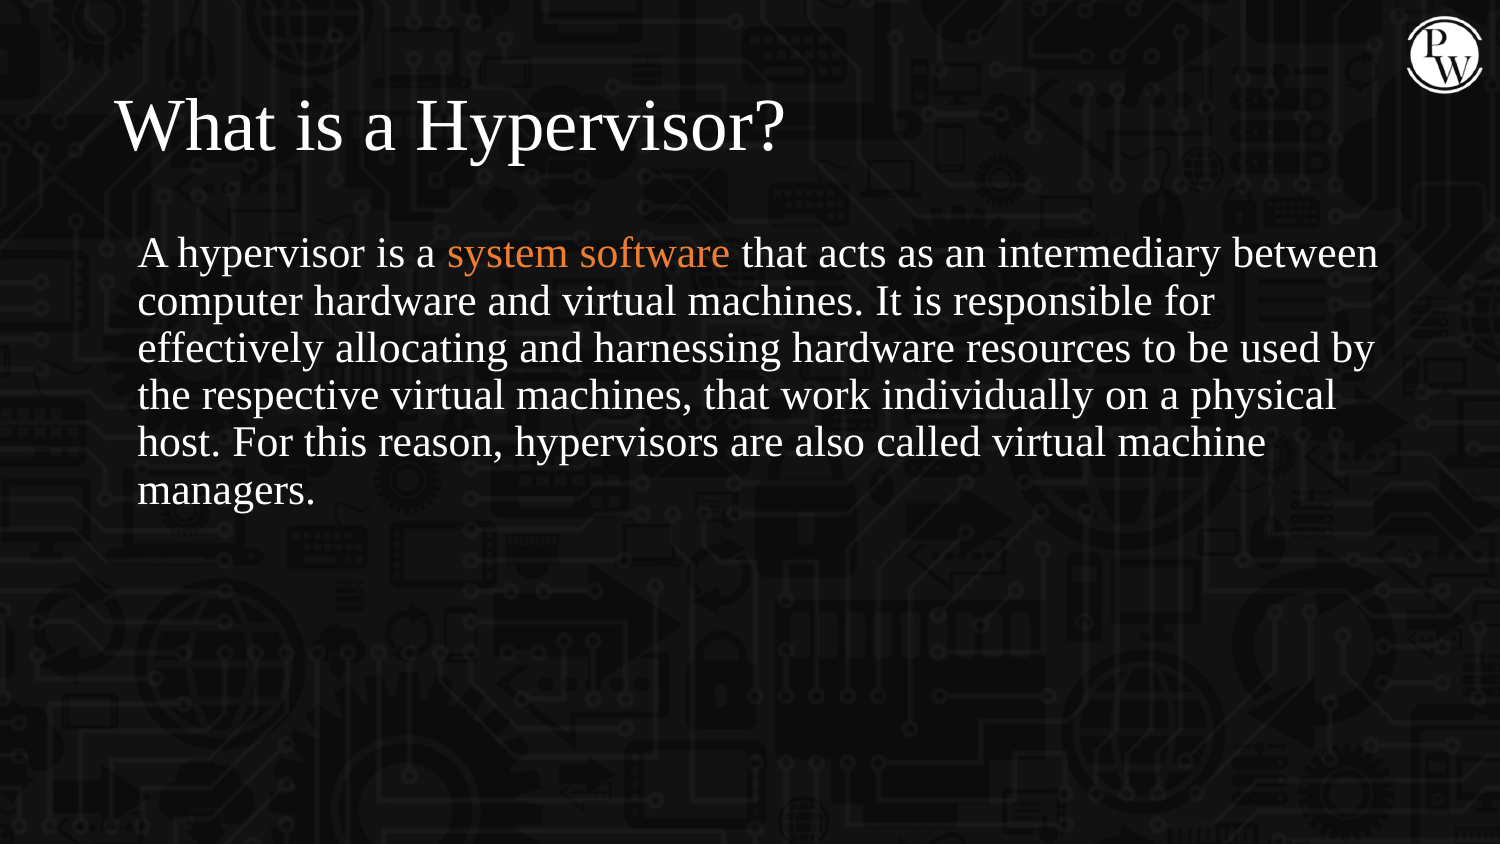

# What is a Hypervisor?
A hypervisor is a system software that acts as an intermediary between computer hardware and virtual machines. It is responsible for effectively allocating and harnessing hardware resources to be used by the respective virtual machines, that work individually on a physical host. For this reason, hypervisors are also called virtual machine managers.